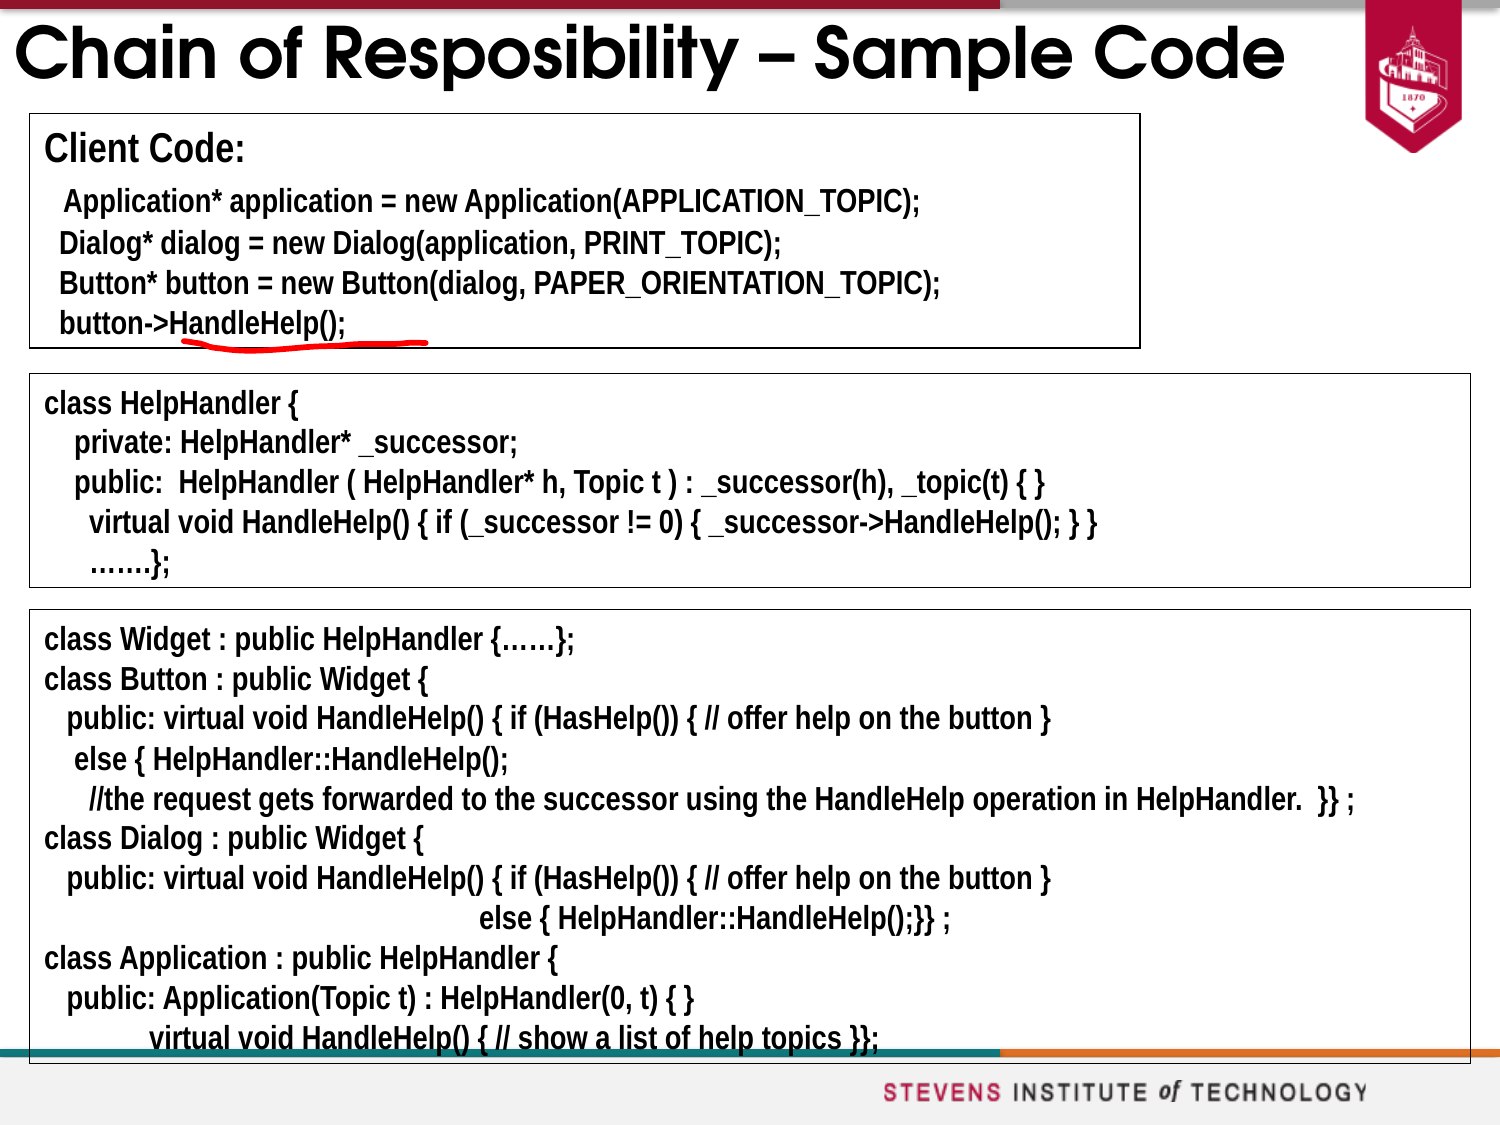

# Chain of Resposibility – Sample Code
Client Code:
  Application* application = new Application(APPLICATION_TOPIC);
  Dialog* dialog = new Dialog(application, PRINT_TOPIC);
  Button* button = new Button(dialog, PAPER_ORIENTATION_TOPIC);
  button->HandleHelp();

class HelpHandler {
    private: HelpHandler* _successor;
    public:  HelpHandler ( HelpHandler* h, Topic t ) : _successor(h), _topic(t) { }
      virtual void HandleHelp() { if (_successor != 0) { _successor->HandleHelp(); } }
      …….};
class Widget : public HelpHandler {……};
class Button : public Widget {
   public: virtual void HandleHelp() { if (HasHelp()) { // offer help on the button }
    else { HelpHandler::HandleHelp();
      //the request gets forwarded to the successor using the HandleHelp operation in HelpHandler.  }} ;
class Dialog : public Widget {
   public: virtual void HandleHelp() { if (HasHelp()) { // offer help on the button }
                                                          else { HelpHandler::HandleHelp();}} ;
class Application : public HelpHandler {
   public: Application(Topic t) : HelpHandler(0, t) { }
              virtual void HandleHelp() { // show a list of help topics }};